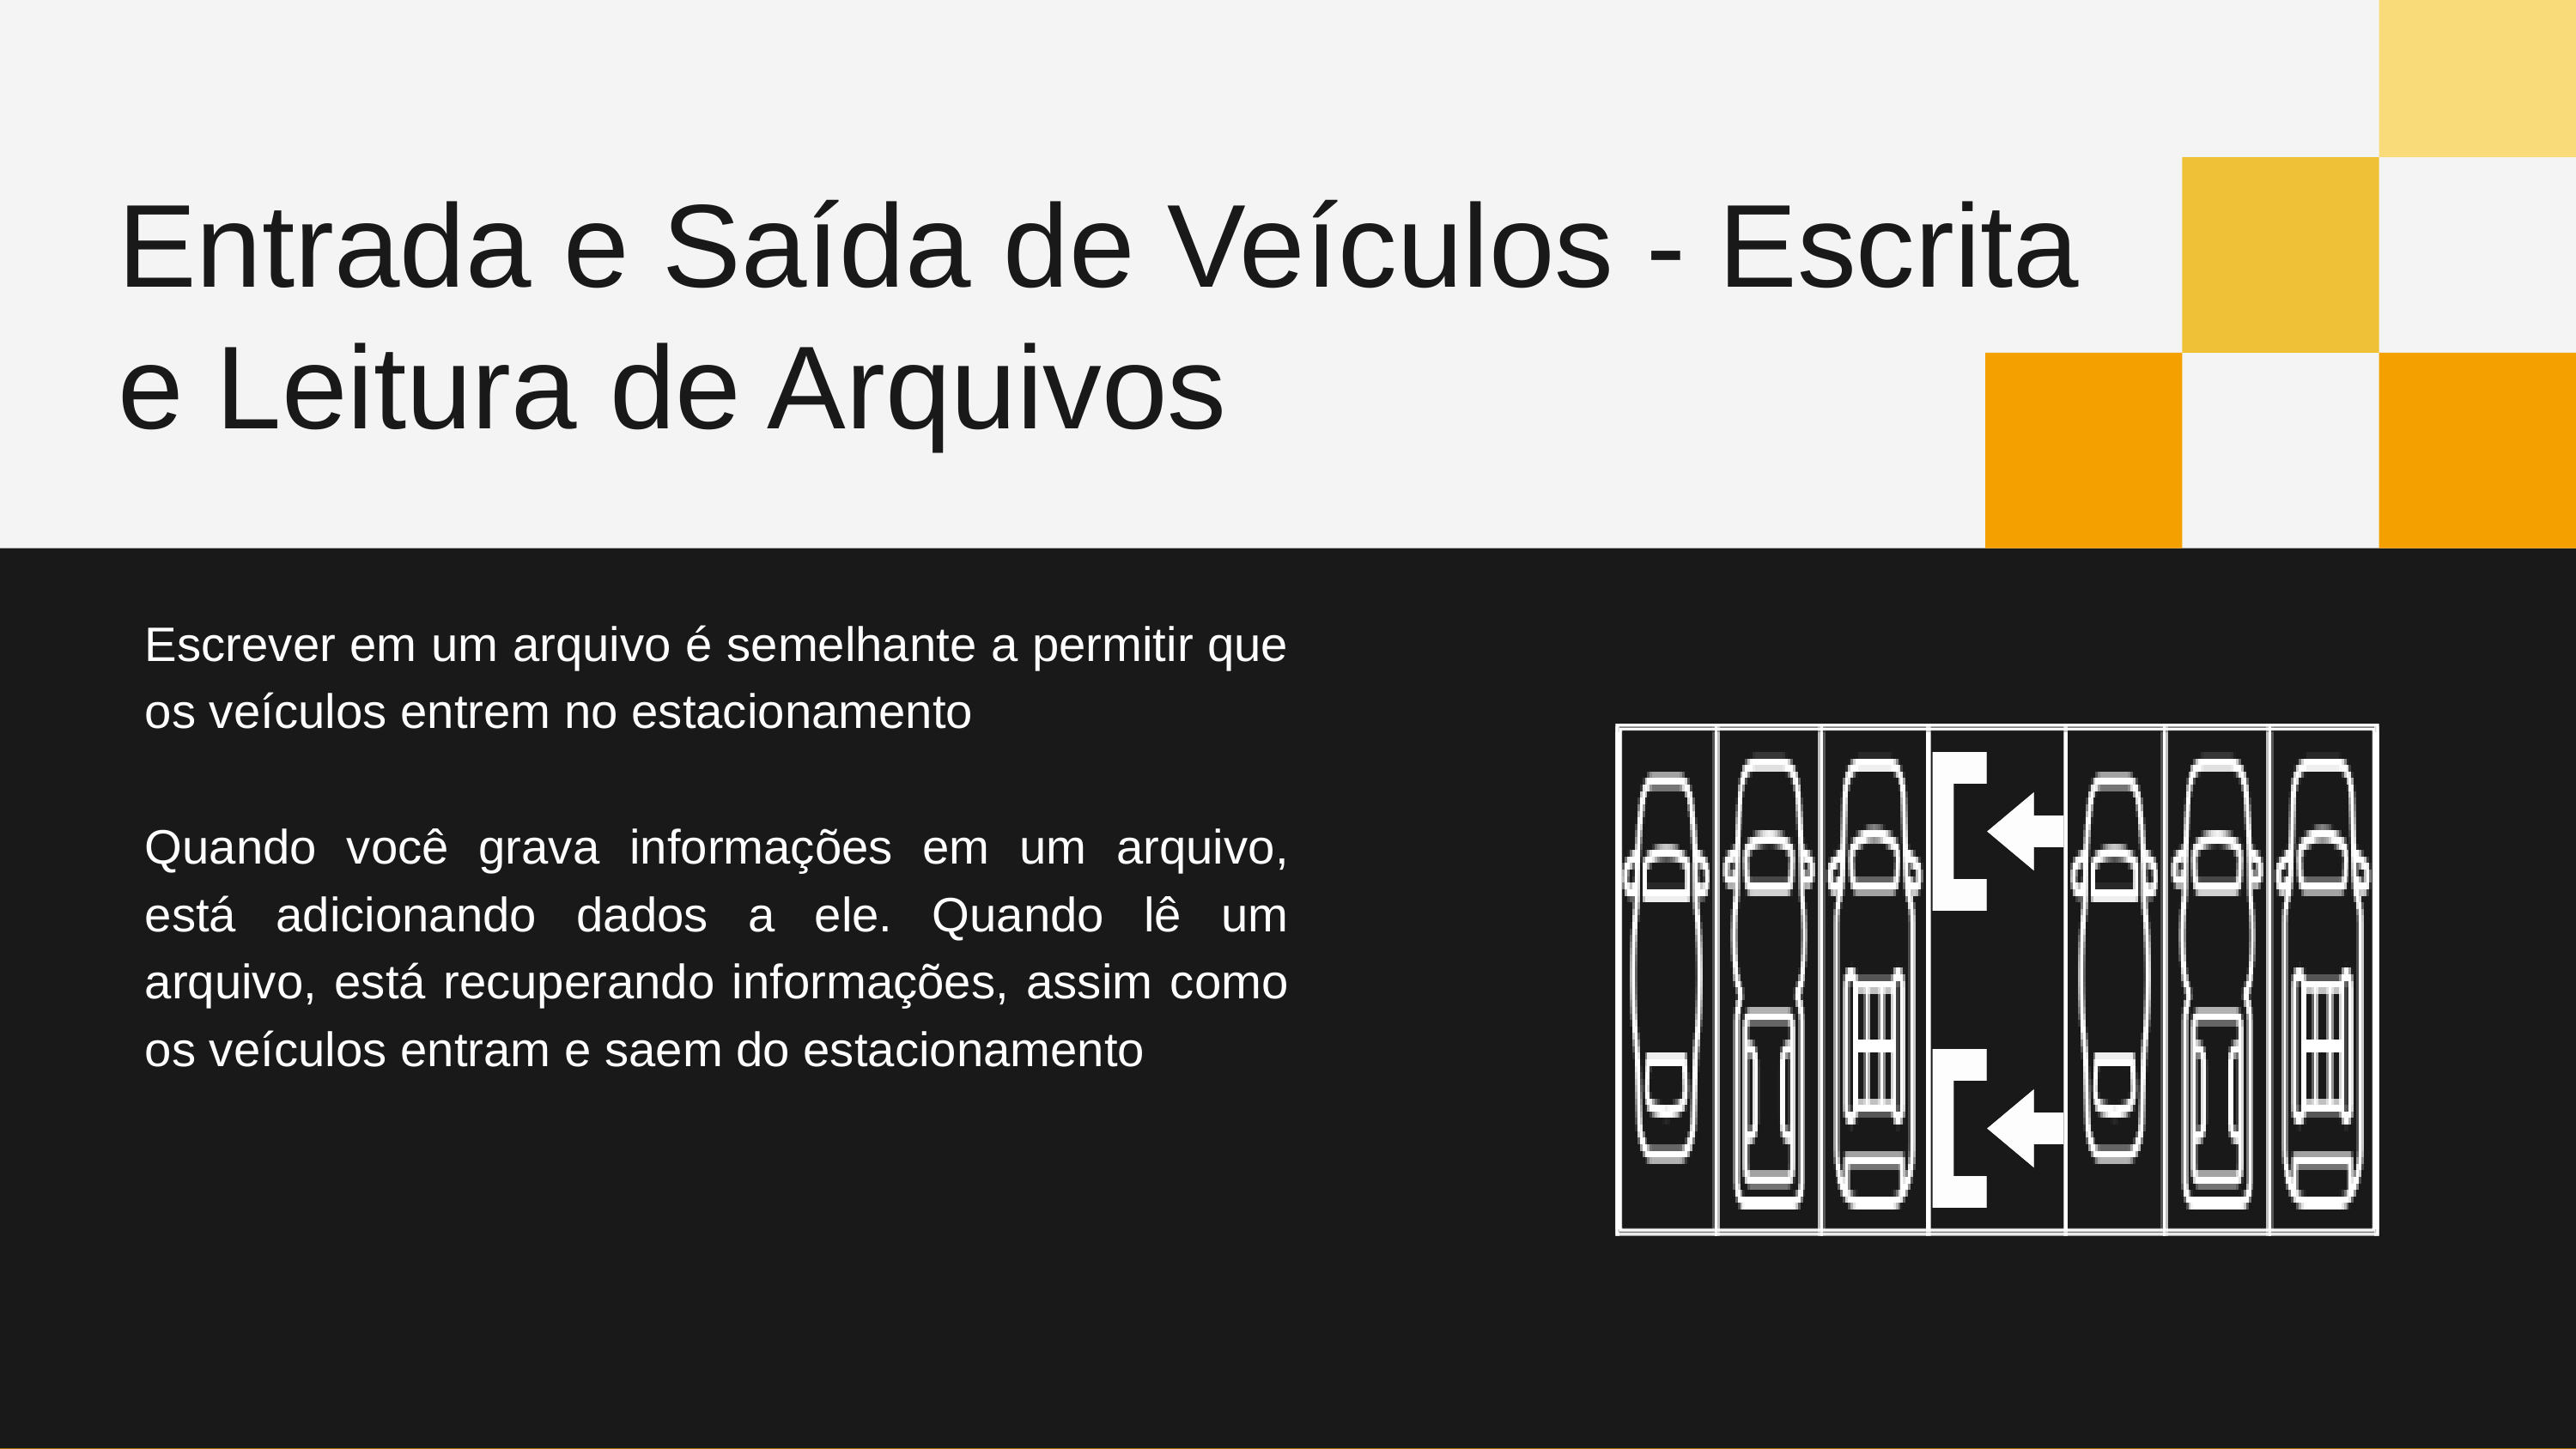

Entrada e Saída de Veículos - Escrita e Leitura de Arquivos

Escrever em um arquivo é semelhante a permitir que os veículos entrem no estacionamento

Quando você grava informações em um arquivo, está adicionando dados a ele. Quando lê um arquivo, está recuperando informações, assim como os veículos entram e saem do estacionamento